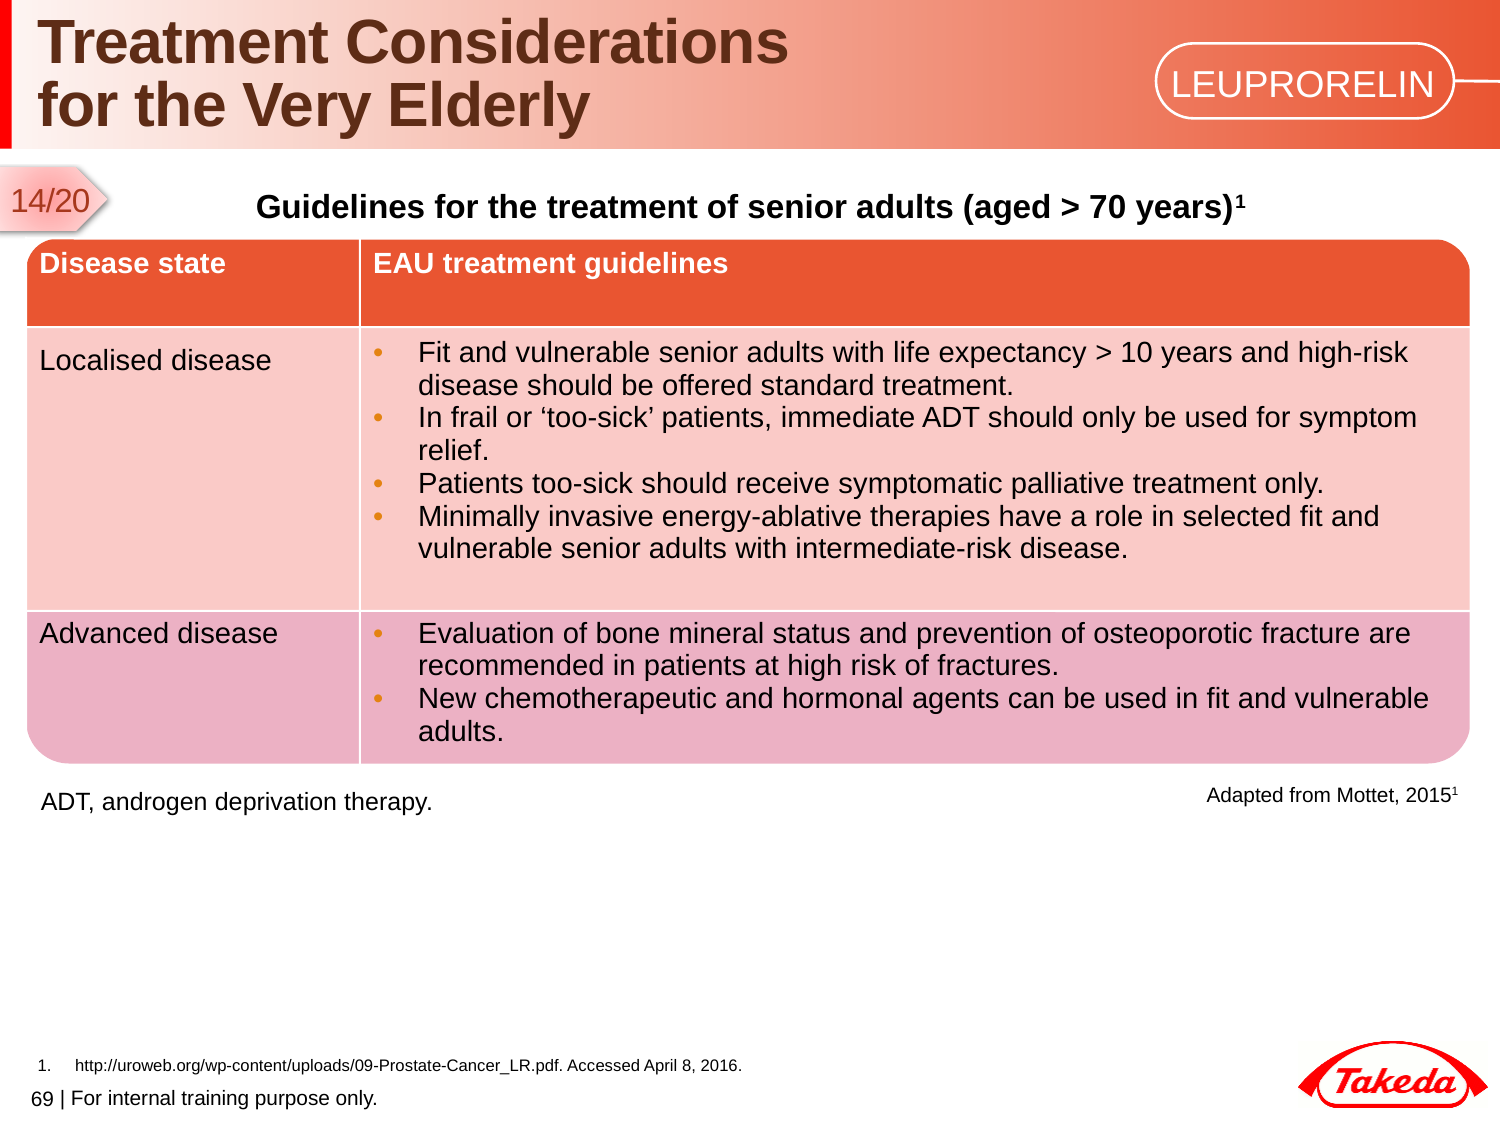

# Treatment Considerations for the Very Elderly

14/20
Guidelines for the treatment of senior adults (aged > 70 years)1

| Disease state | EAU treatment guidelines |
| --- | --- |
| Localised disease | Fit and vulnerable senior adults with life expectancy > 10 years and high-risk disease should be offered standard treatment. In frail or ‘too-sick’ patients, immediate ADT should only be used for symptom relief. Patients too-sick should receive symptomatic palliative treatment only. Minimally invasive energy-ablative therapies have a role in selected fit and vulnerable senior adults with intermediate-risk disease. |
| Advanced disease | Evaluation of bone mineral status and prevention of osteoporotic fracture are recommended in patients at high risk of fractures. New chemotherapeutic and hormonal agents can be used in fit and vulnerable adults. |
Adapted from Mottet, 20151
ADT, androgen deprivation therapy.
http://uroweb.org/wp-content/uploads/09-Prostate-Cancer_LR.pdf. Accessed April 8, 2016.